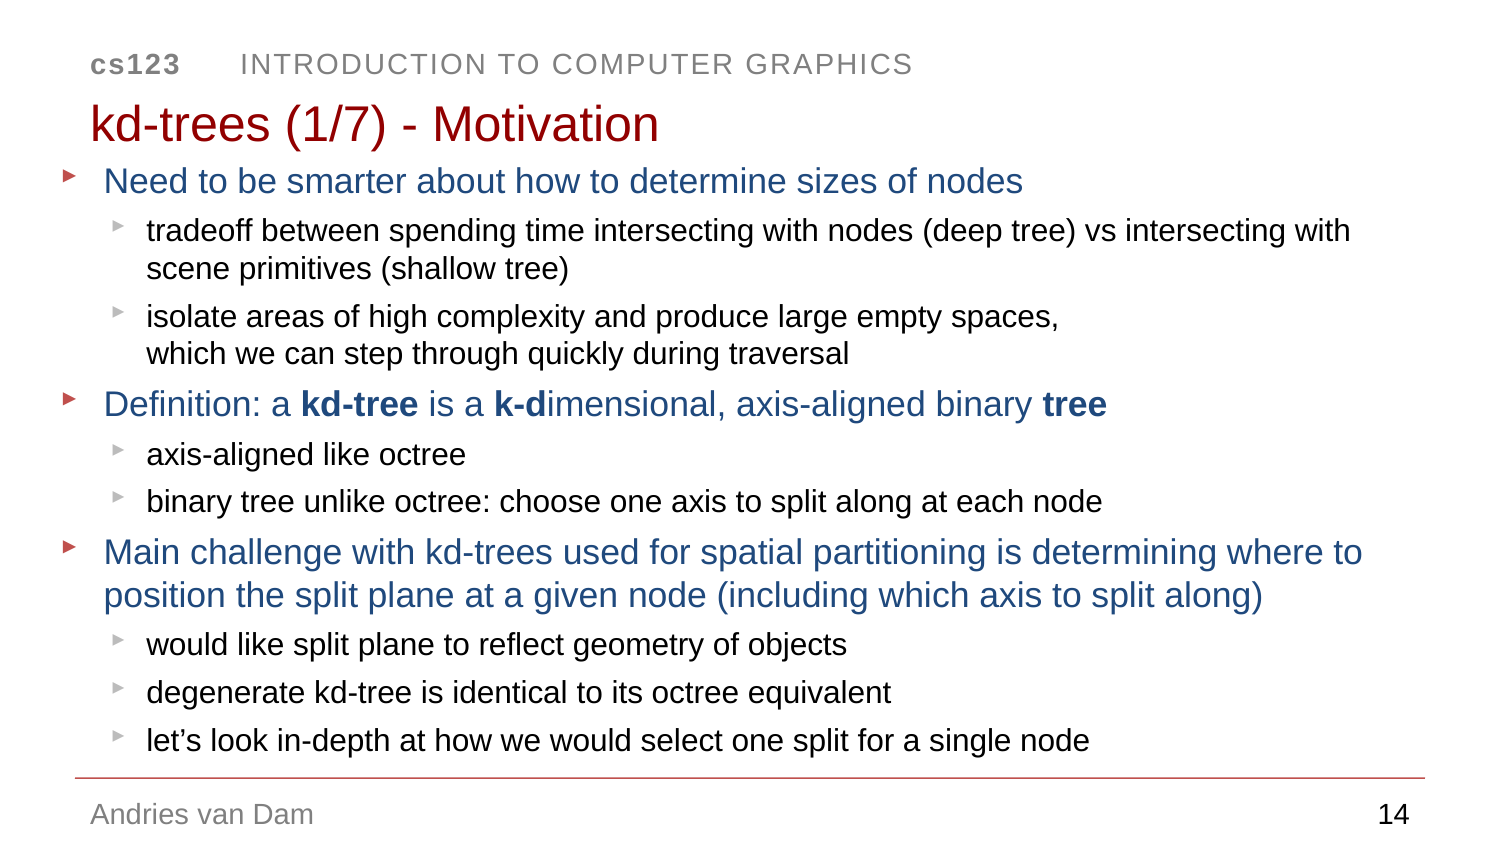

# kd-trees (1/7) - Motivation
Need to be smarter about how to determine sizes of nodes
tradeoff between spending time intersecting with nodes (deep tree) vs intersecting with scene primitives (shallow tree)
isolate areas of high complexity and produce large empty spaces,
which we can step through quickly during traversal
Definition: a kd-tree is a k-dimensional, axis-aligned binary tree
axis-aligned like octree
binary tree unlike octree: choose one axis to split along at each node
Main challenge with kd-trees used for spatial partitioning is determining where to position the split plane at a given node (including which axis to split along)
would like split plane to reflect geometry of objects
degenerate kd-tree is identical to its octree equivalent
let’s look in-depth at how we would select one split for a single node

14